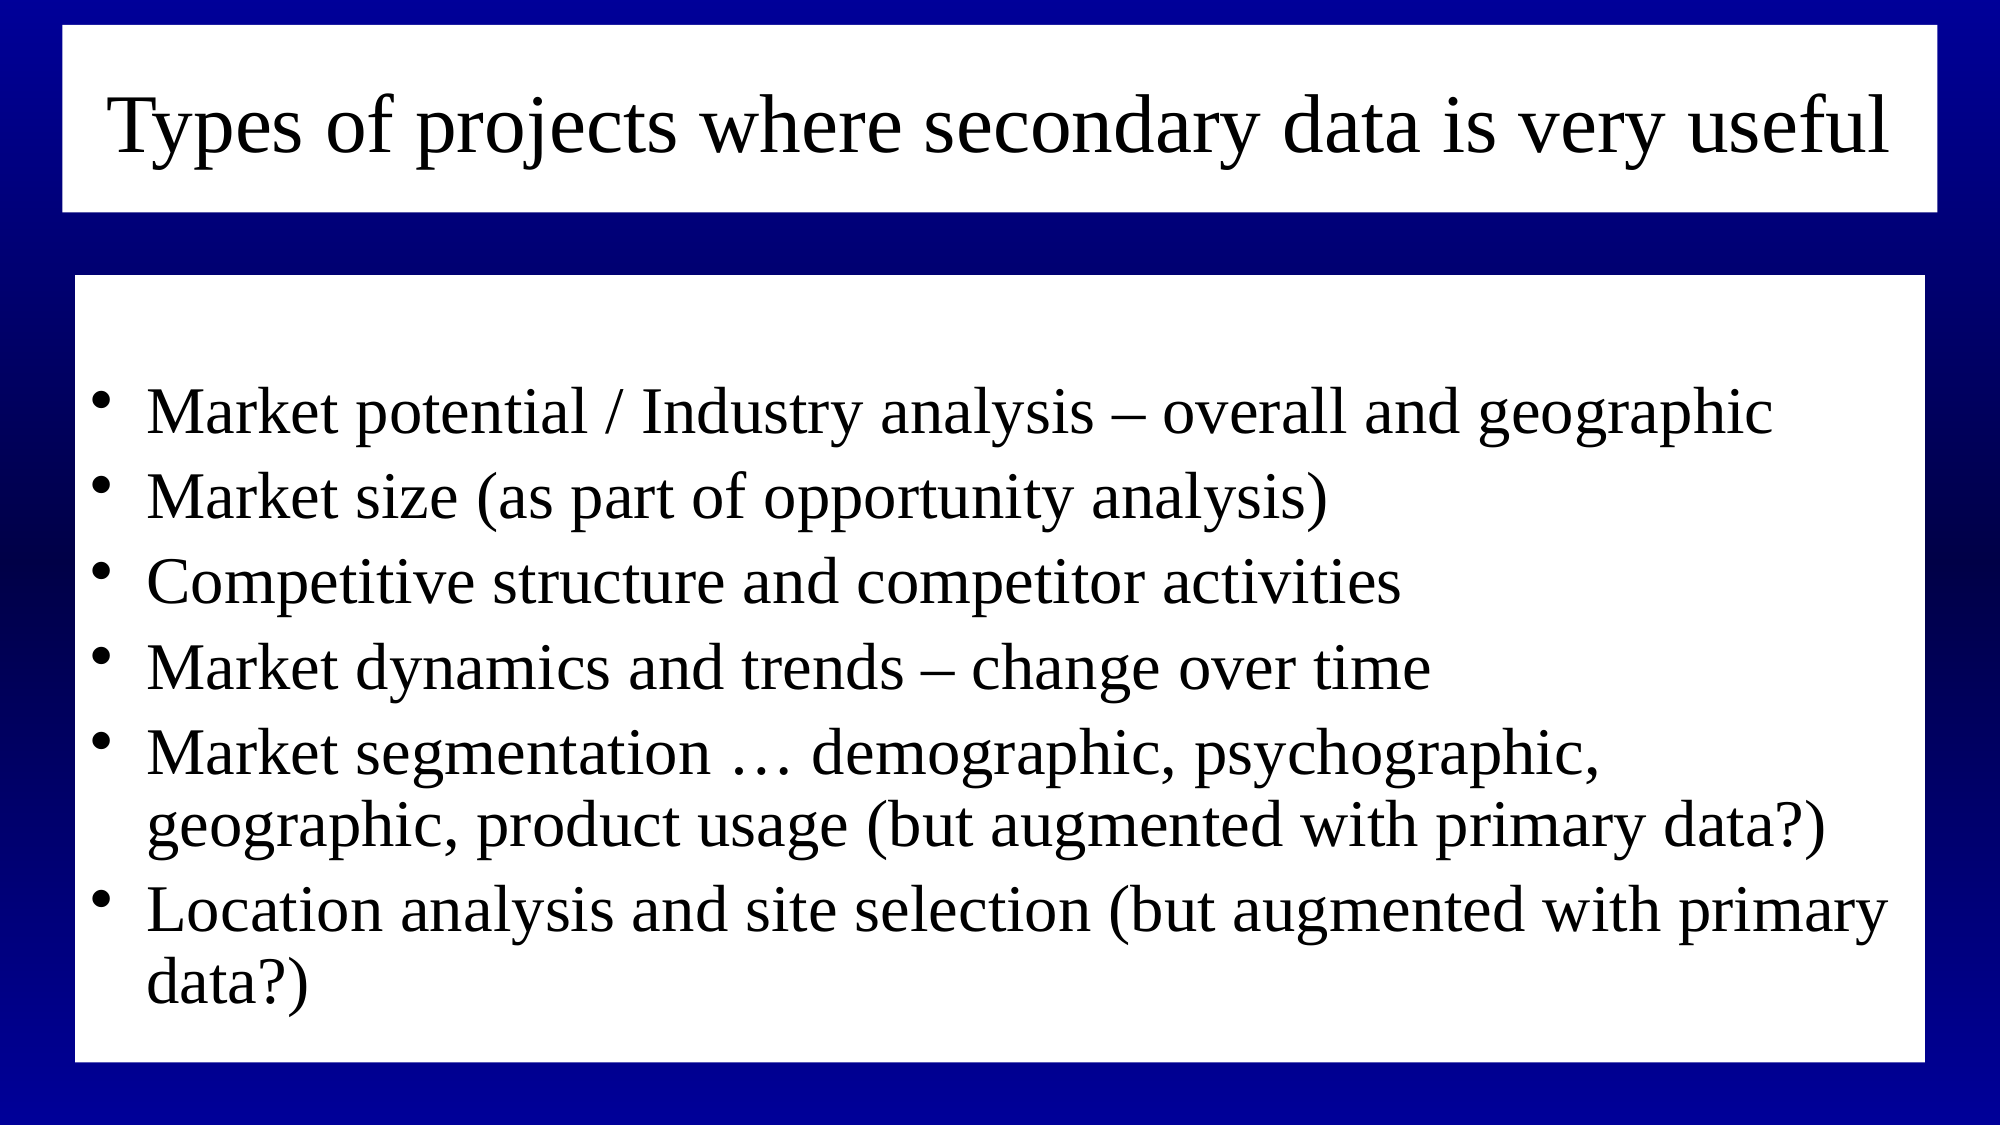

# Types of projects where secondary data is very useful

Market potential / Industry analysis – overall and geographic
Market size (as part of opportunity analysis)
Competitive structure and competitor activities
Market dynamics and trends – change over time
Market segmentation … demographic, psychographic, geographic, product usage (but augmented with primary data?)
Location analysis and site selection (but augmented with primary data?)